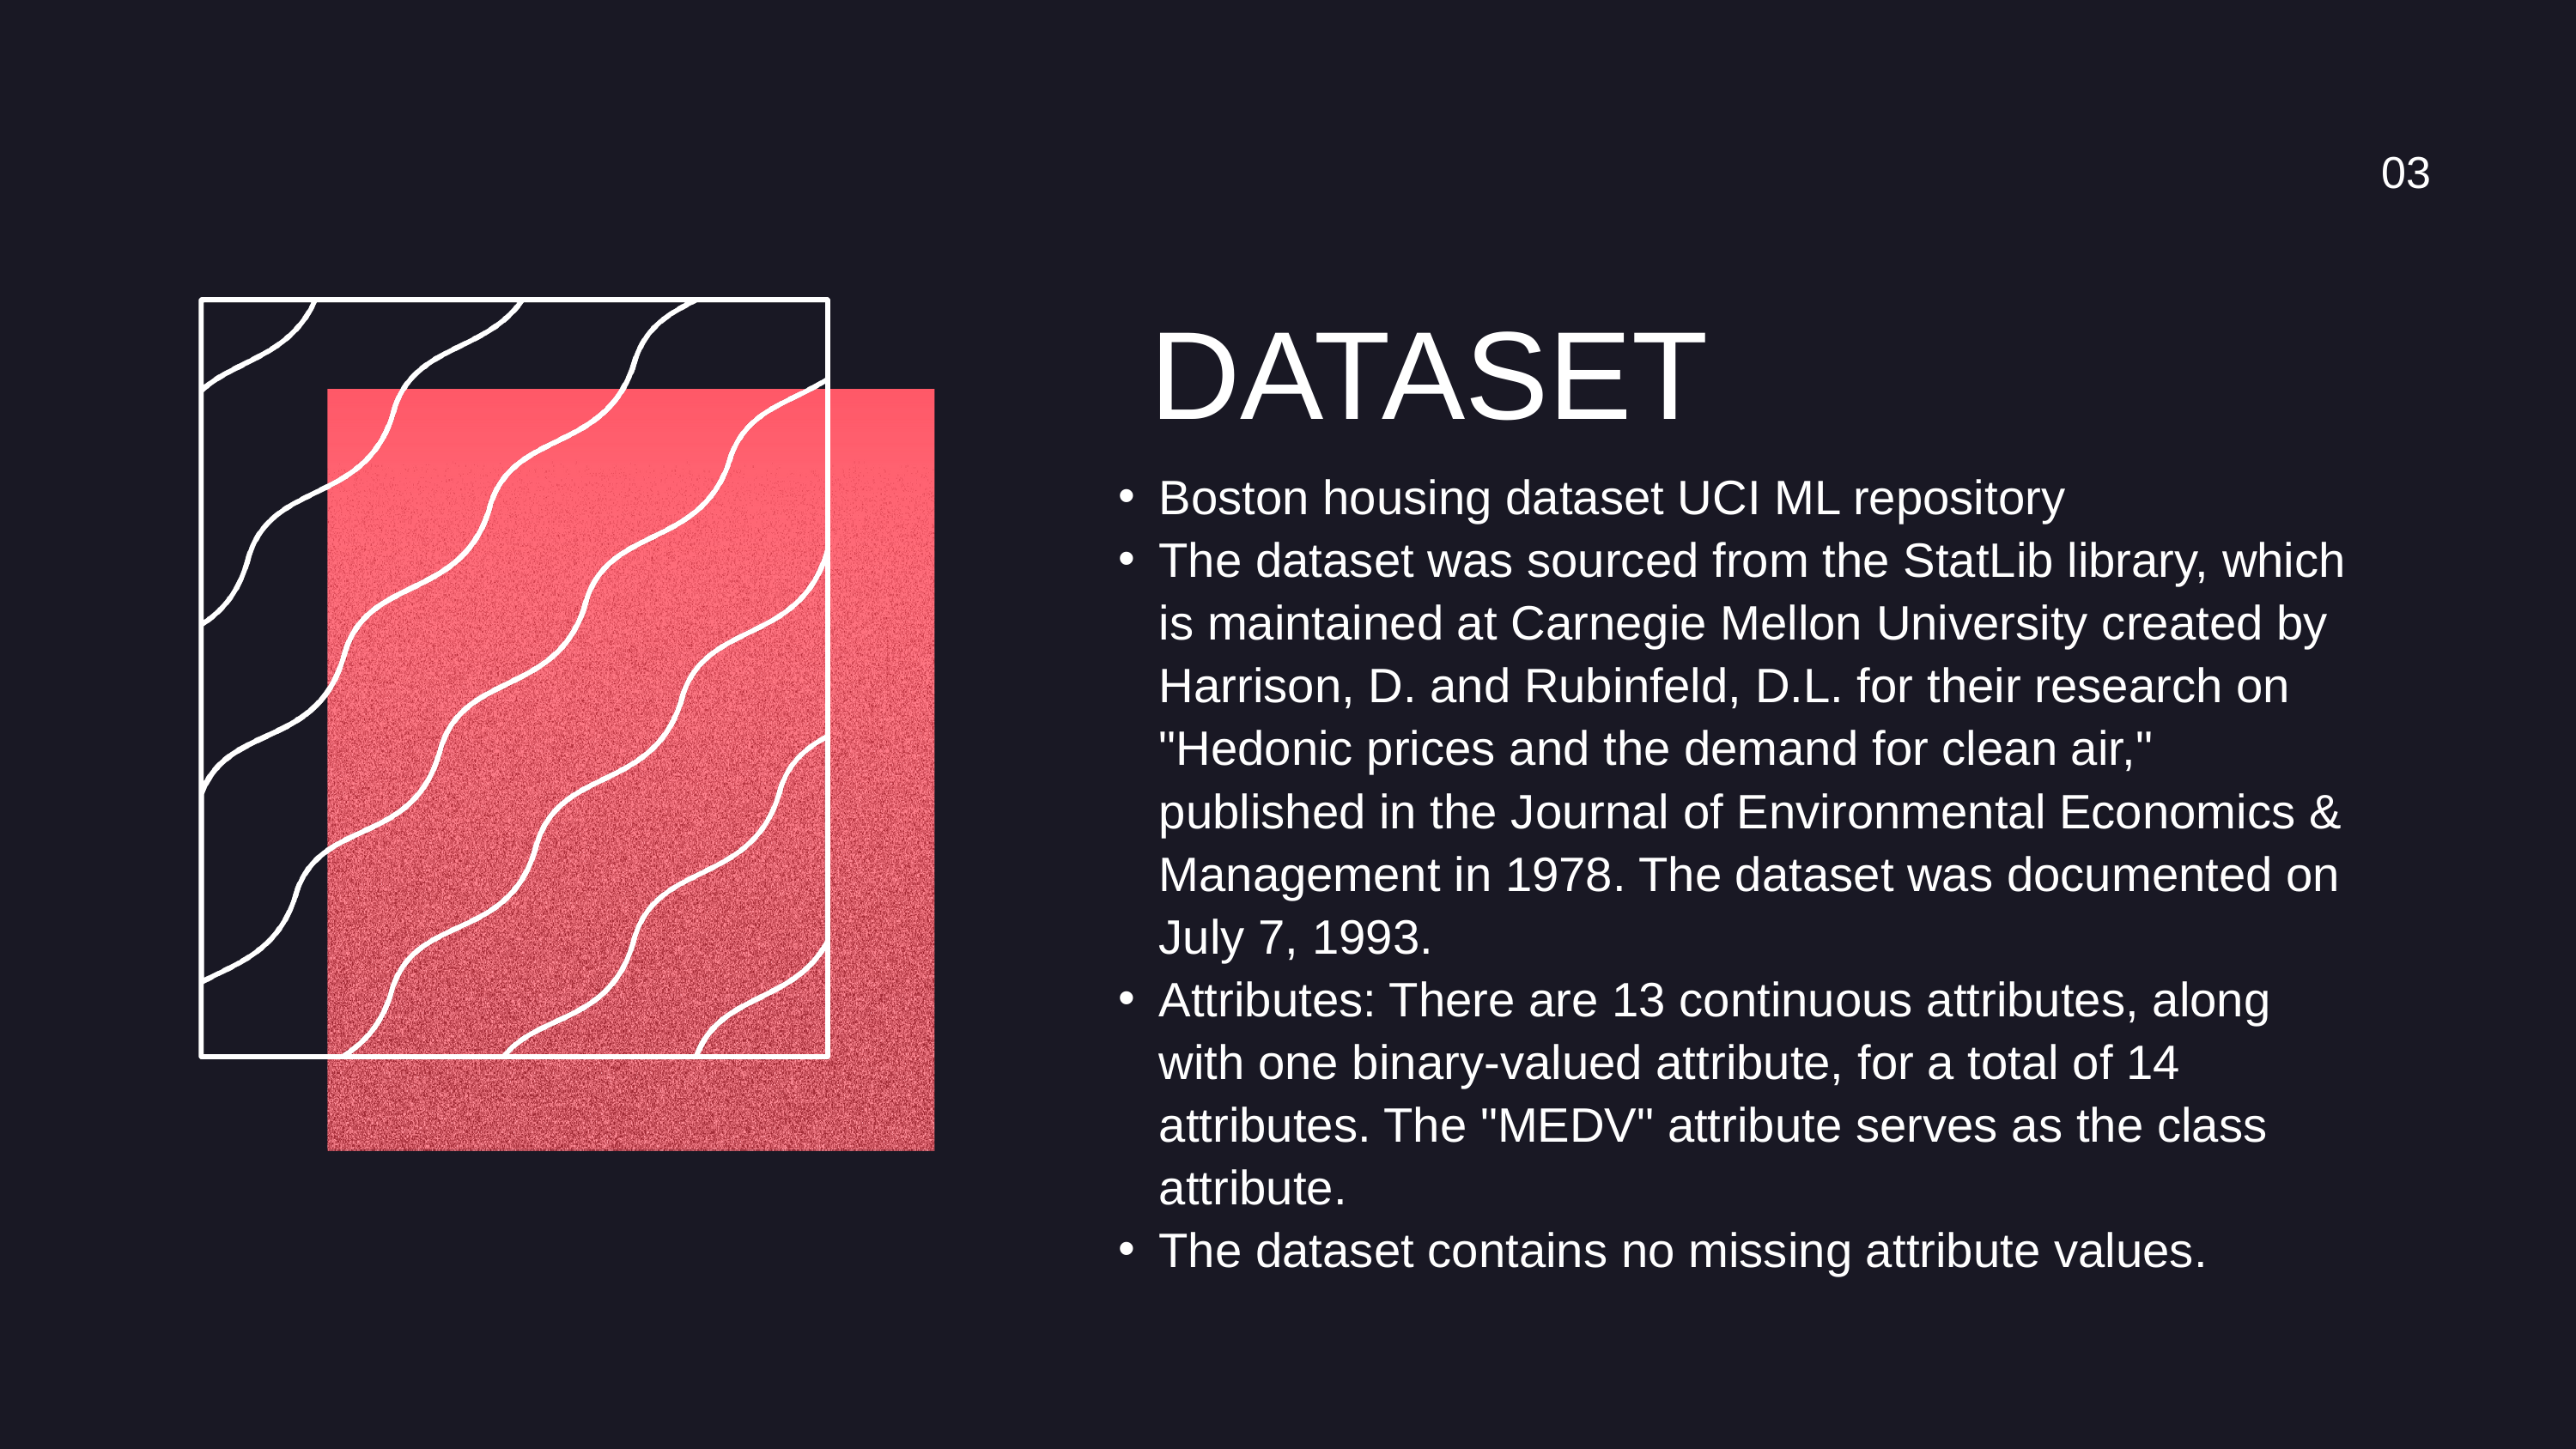

03

DATASET
Boston housing dataset UCI ML repository
The dataset was sourced from the StatLib library, which is maintained at Carnegie Mellon University created by Harrison, D. and Rubinfeld, D.L. for their research on "Hedonic prices and the demand for clean air," published in the Journal of Environmental Economics & Management in 1978. The dataset was documented on July 7, 1993.
Attributes: There are 13 continuous attributes, along with one binary-valued attribute, for a total of 14 attributes. The "MEDV" attribute serves as the class attribute.
The dataset contains no missing attribute values.